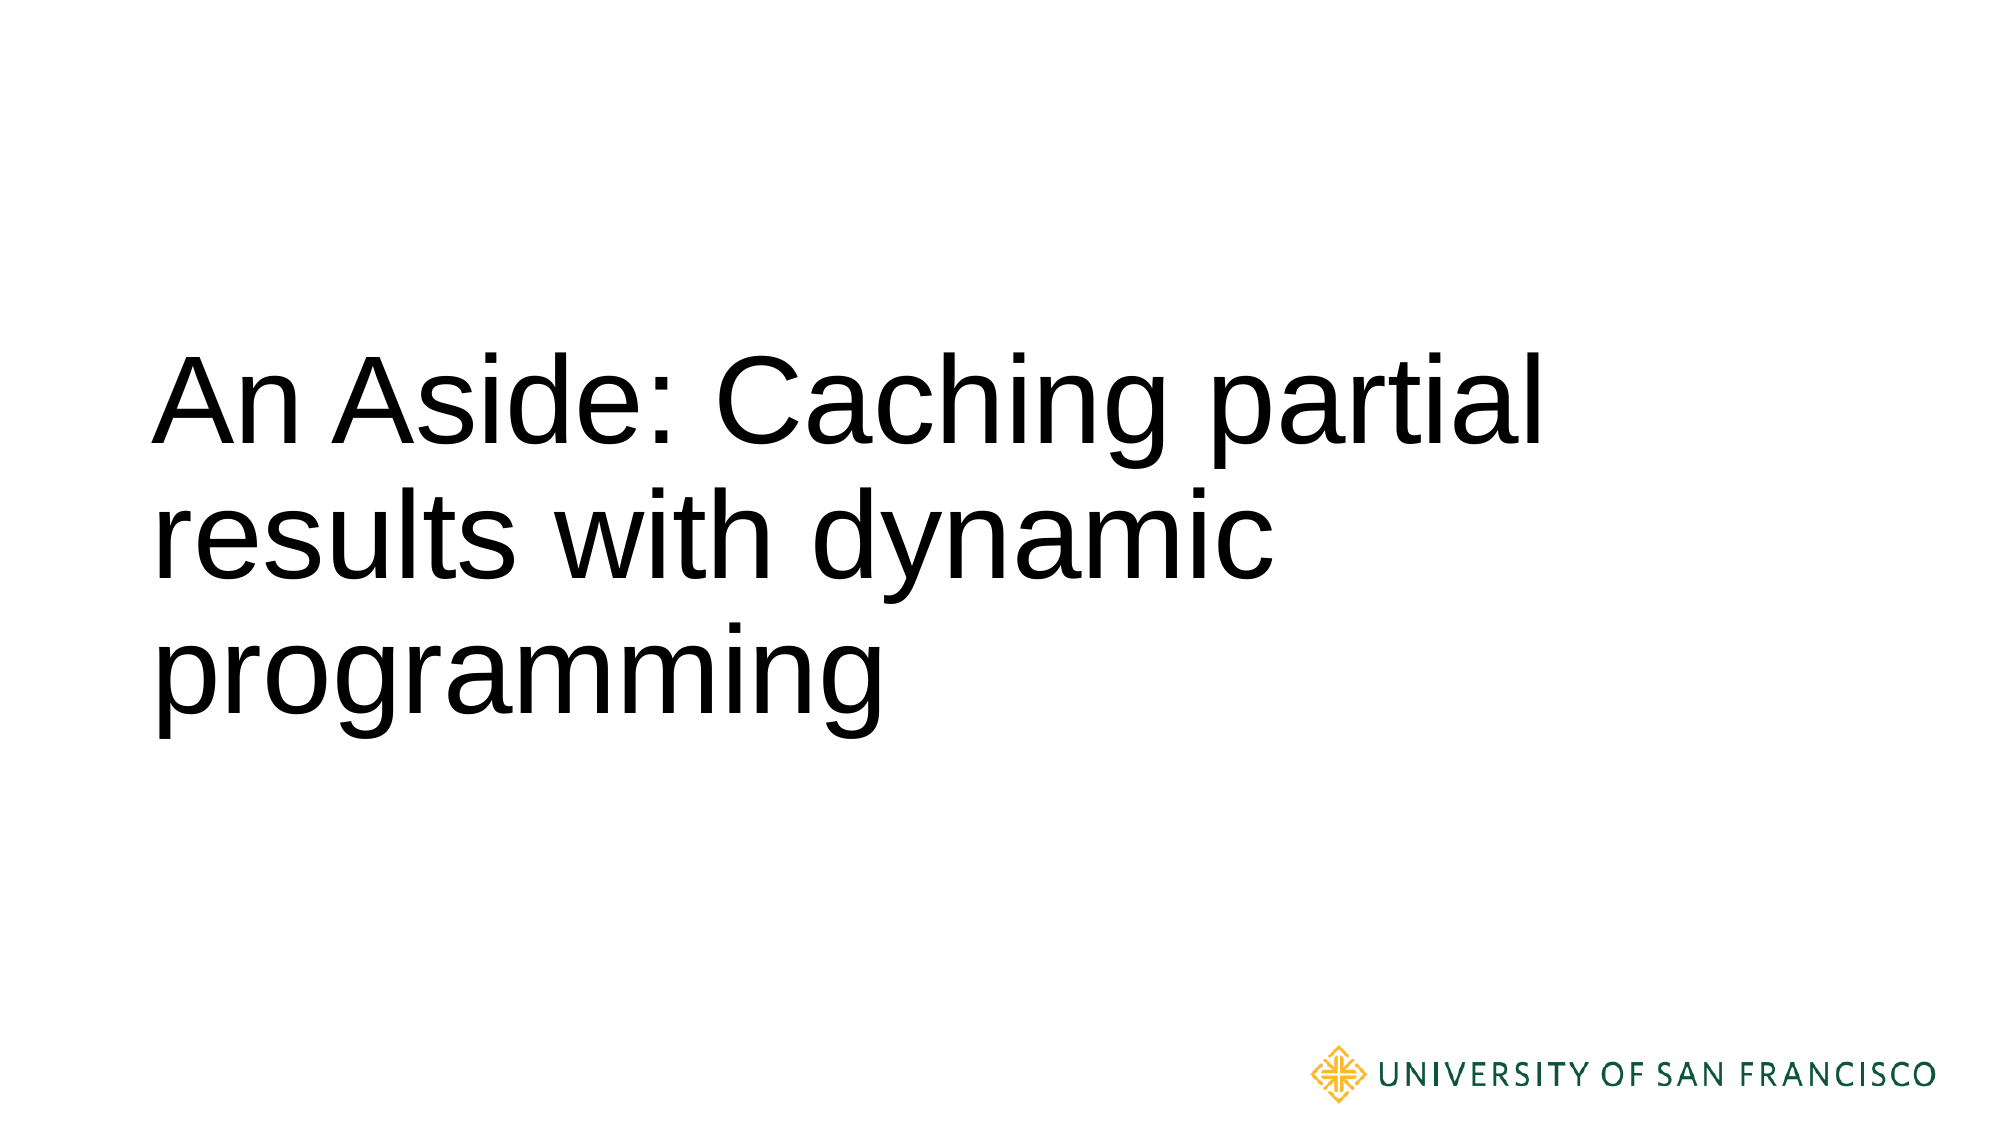

# An Aside: Caching partial results with dynamic programming